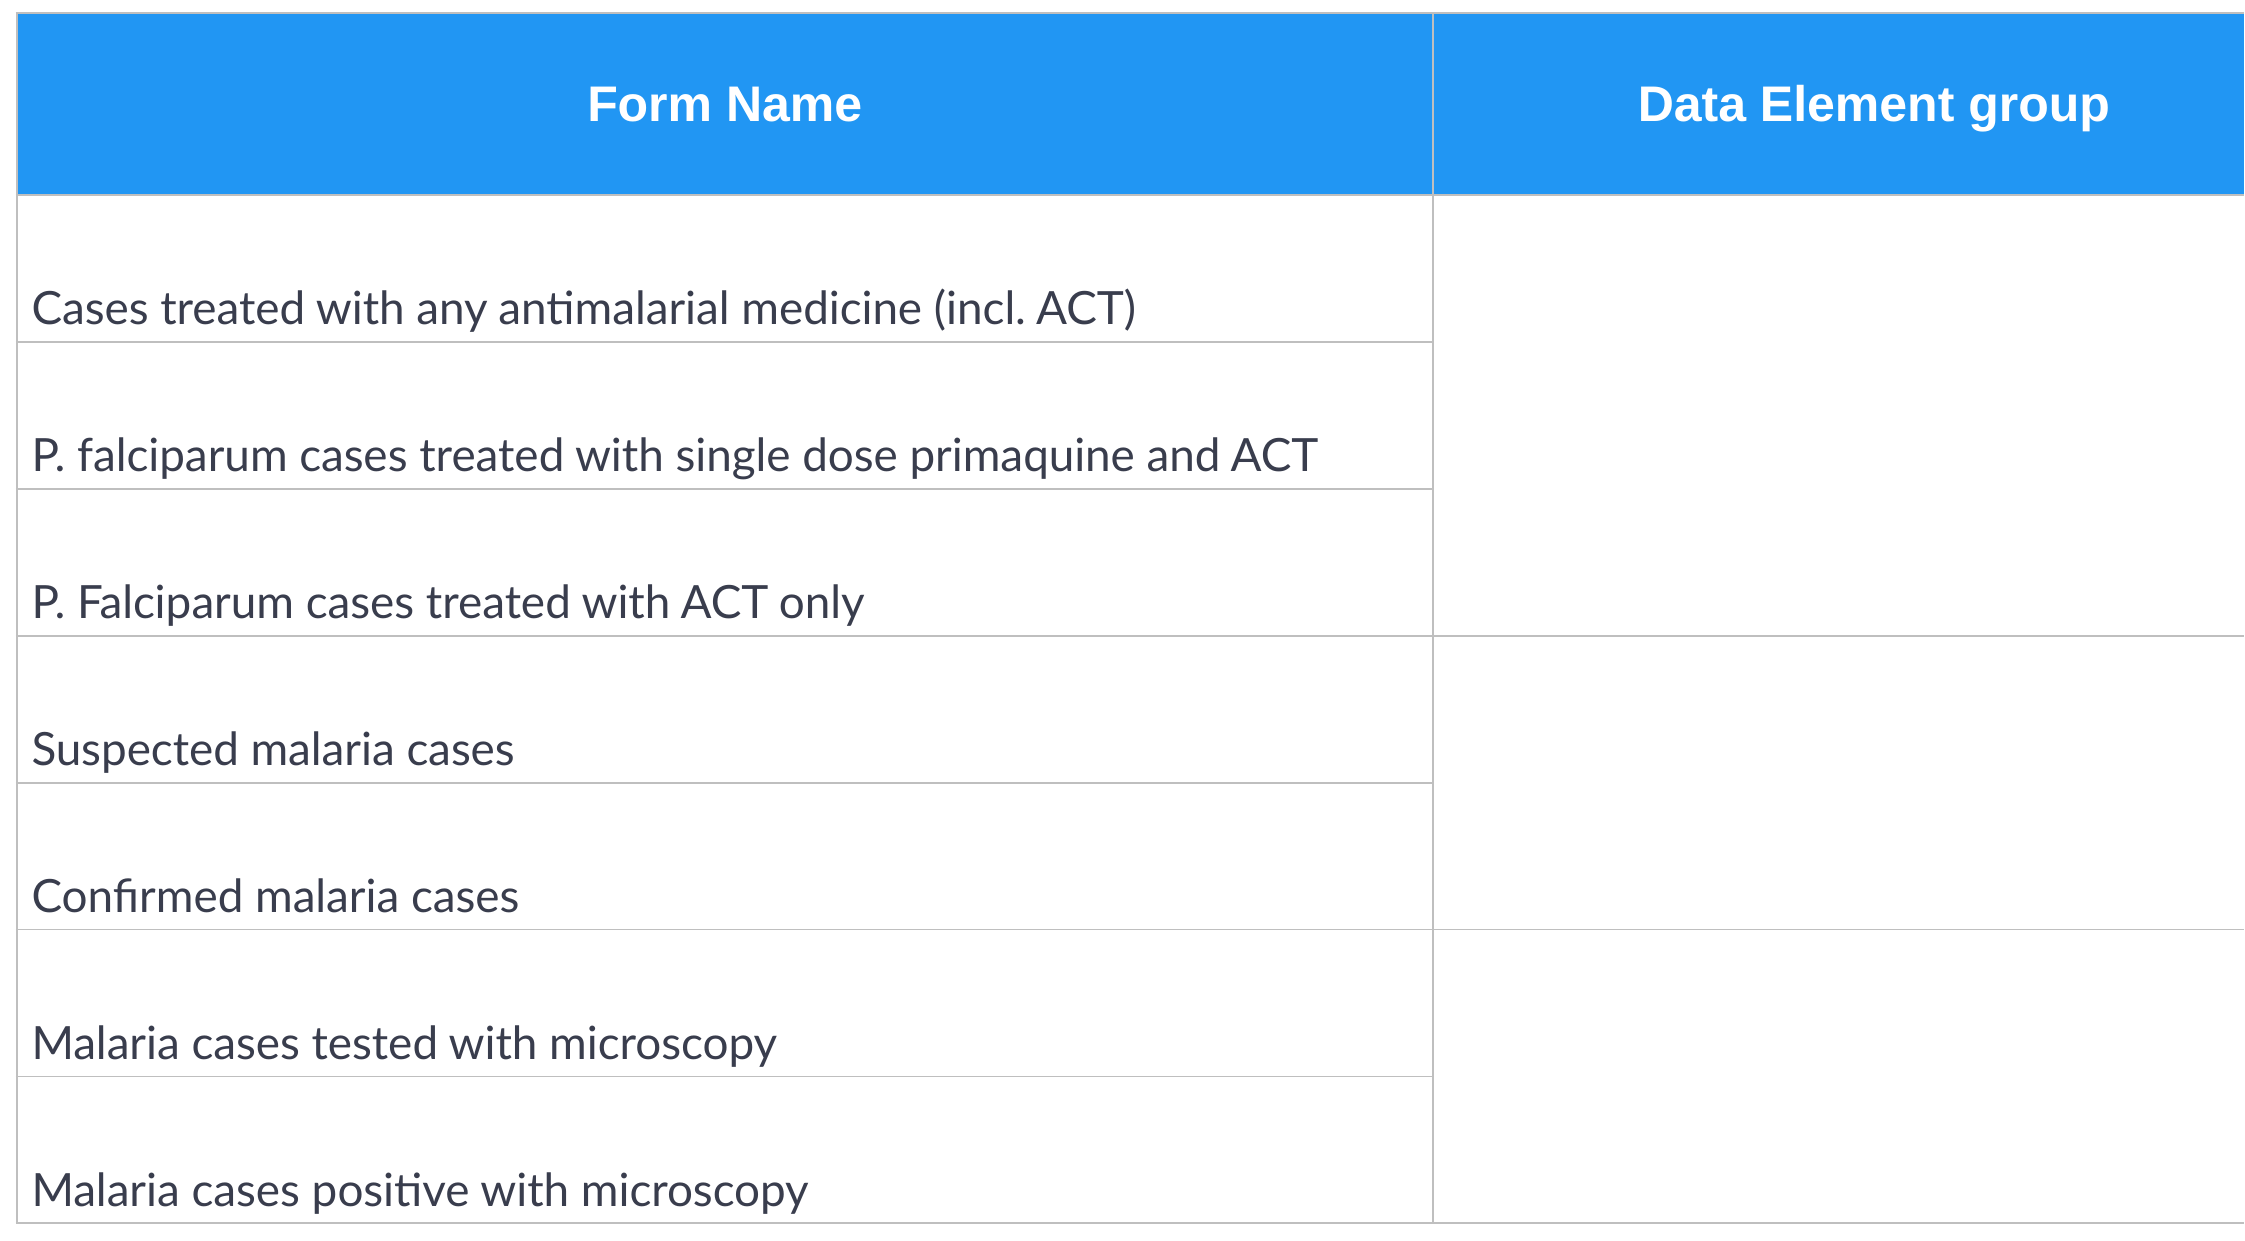

| Form Name | Data Element group | Data Element Groupset |
| --- | --- | --- |
| Cases treated with any antimalarial medicine (incl. ACT) |  |  |
| P. falciparum cases treated with single dose primaquine and ACT |  |  |
| P. Falciparum cases treated with ACT only |  |  |
| Suspected malaria cases |  |  |
| Confirmed malaria cases |  |  |
| Malaria cases tested with microscopy |  |  |
| Malaria cases positive with microscopy |  |  |